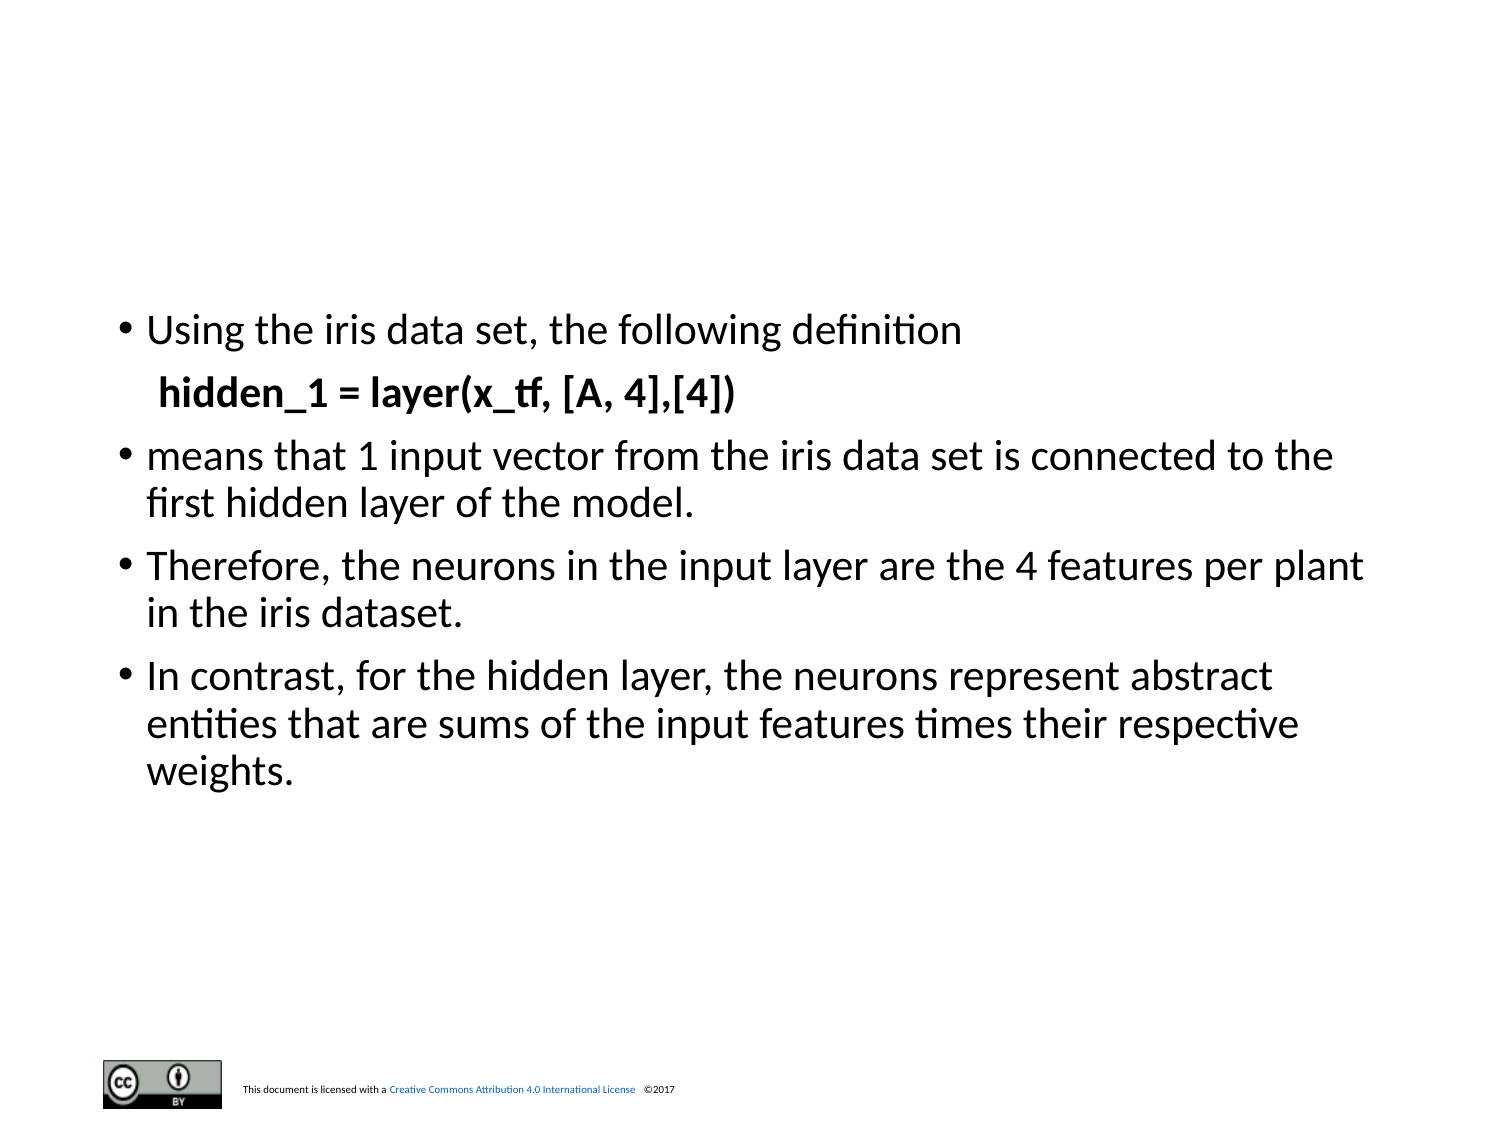

#
Using the iris data set, the following definition
    hidden_1 = layer(x_tf, [A, 4],[4])
means that 1 input vector from the iris data set is connected to the first hidden layer of the model.
Therefore, the neurons in the input layer are the 4 features per plant in the iris dataset.
In contrast, for the hidden layer, the neurons represent abstract entities that are sums of the input features times their respective weights.